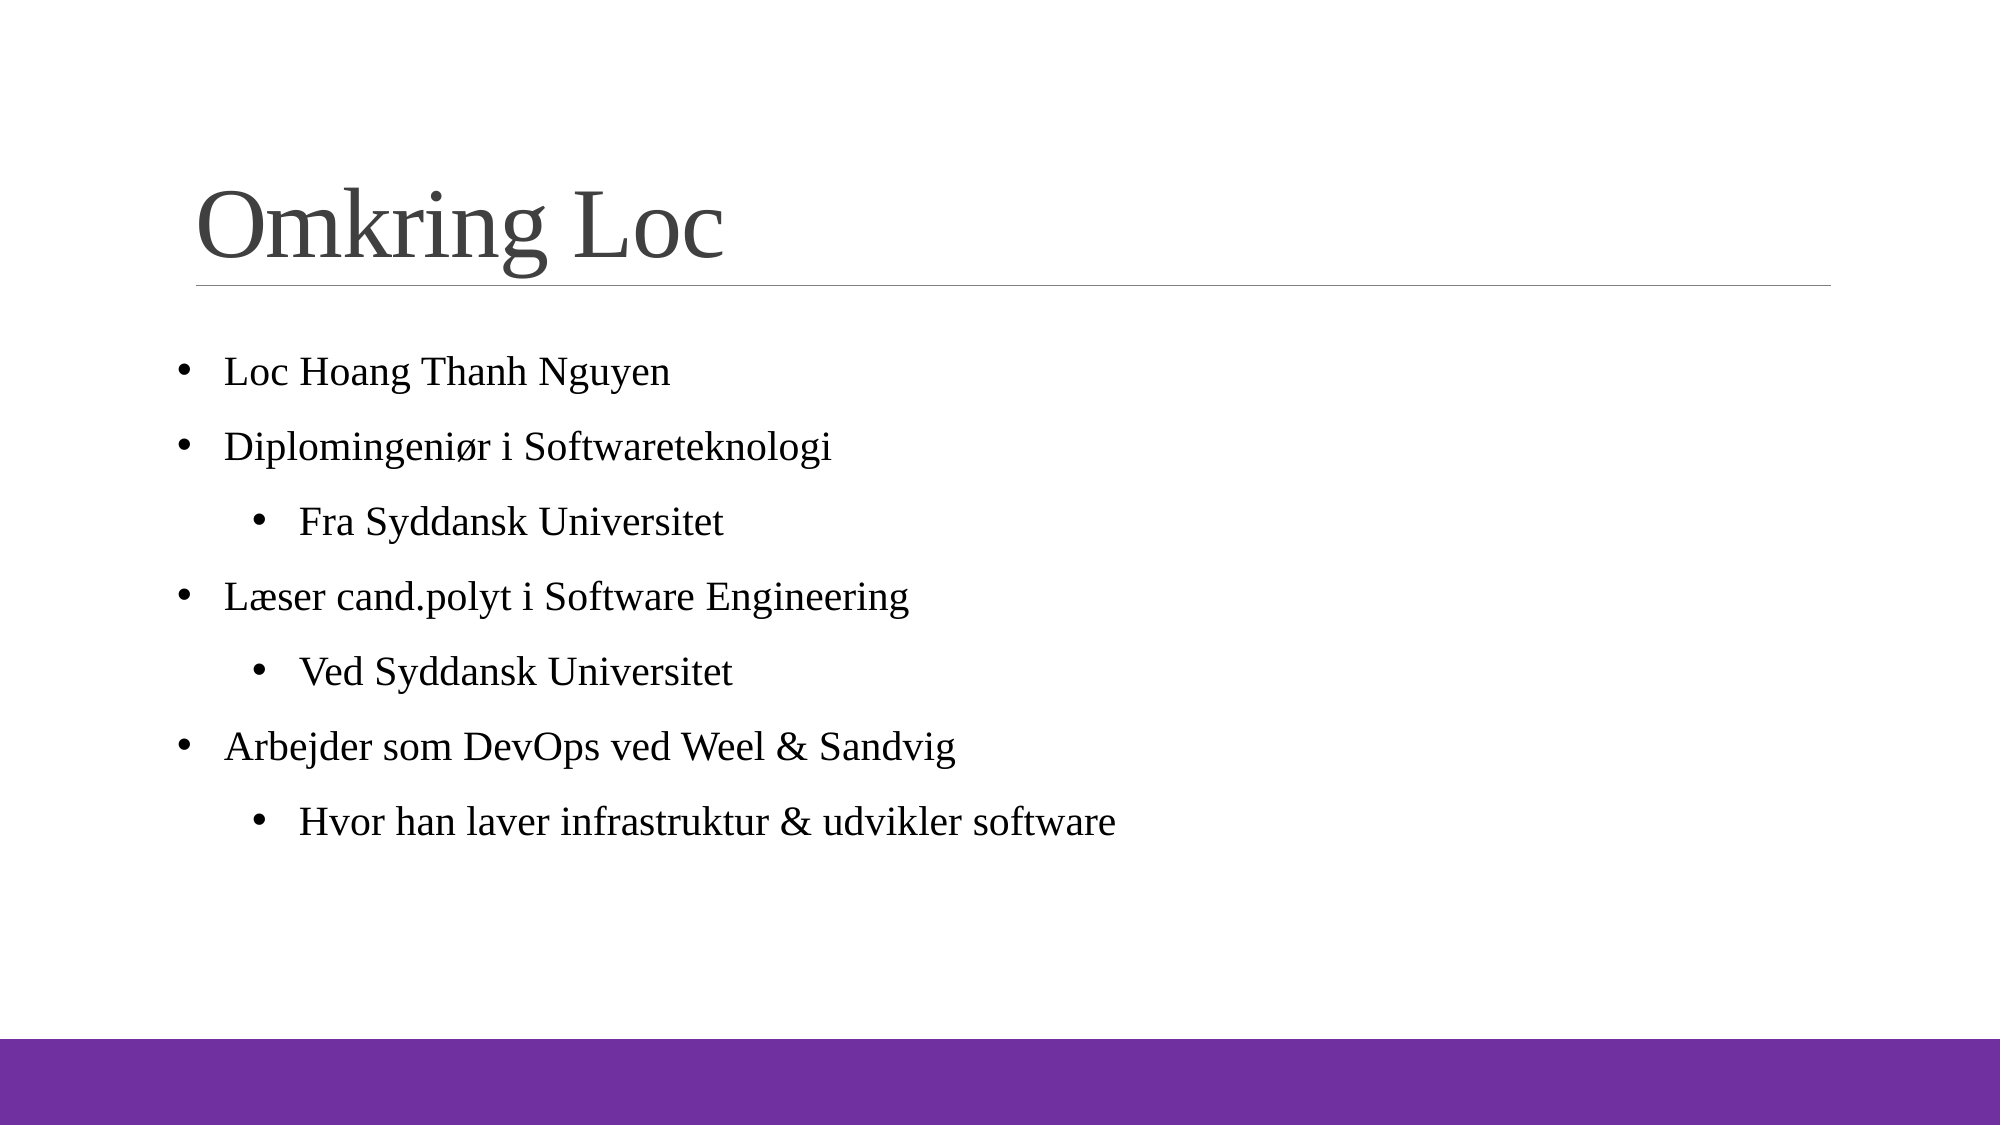

# Omkring Loc
Loc Hoang Thanh Nguyen
Diplomingeniør i Softwareteknologi
Fra Syddansk Universitet
Læser cand.polyt i Software Engineering
Ved Syddansk Universitet
Arbejder som DevOps ved Weel & Sandvig
Hvor han laver infrastruktur & udvikler software